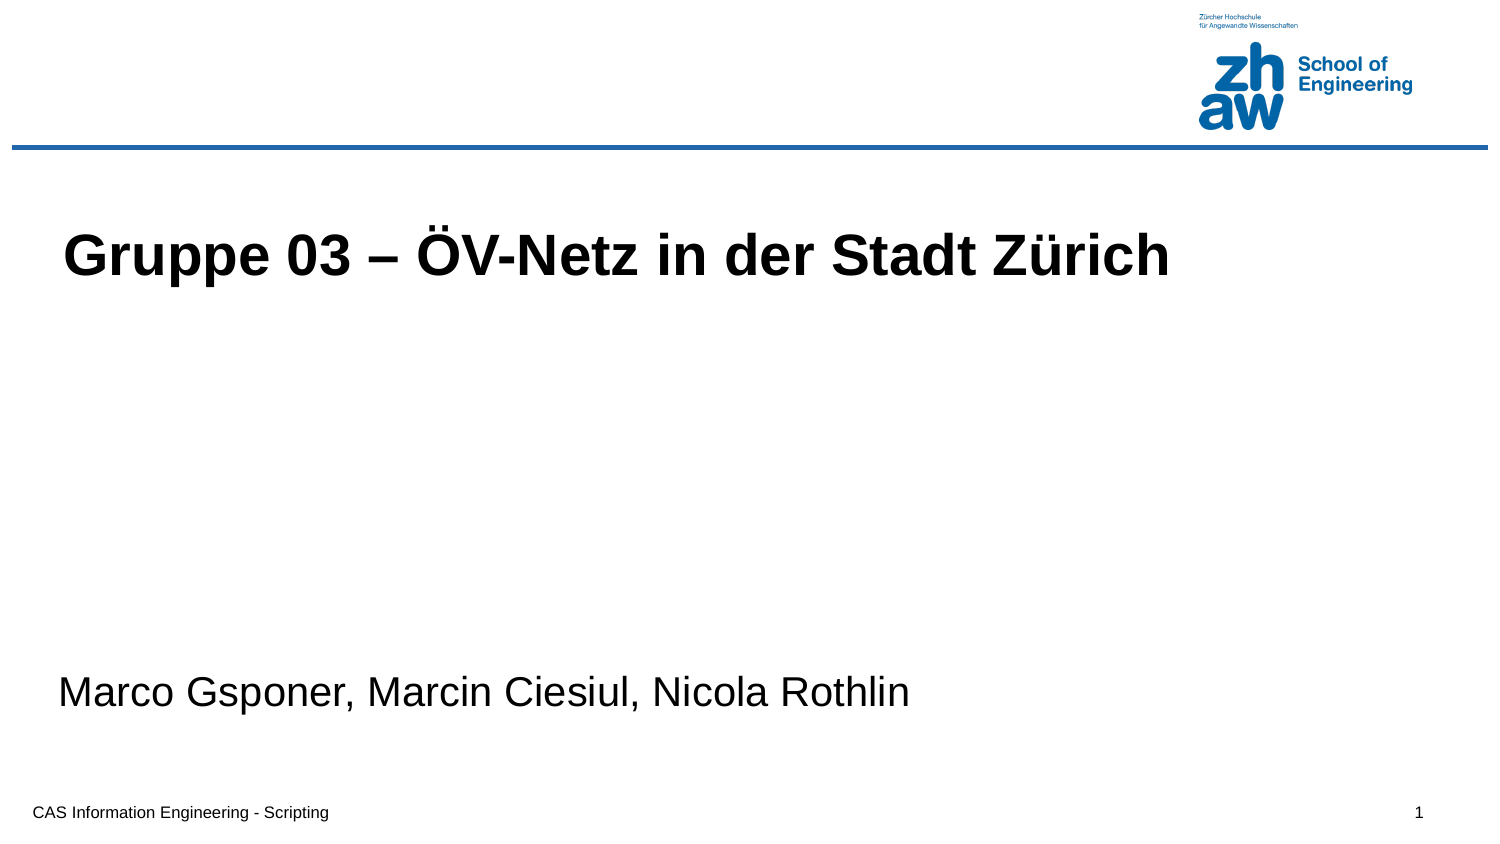

Marco Gsponer, Marcin Ciesiul, Nicola Rothlin
# Gruppe 03 – ÖV-Netz in der Stadt Zürich
CAS Information Engineering - Scripting
1